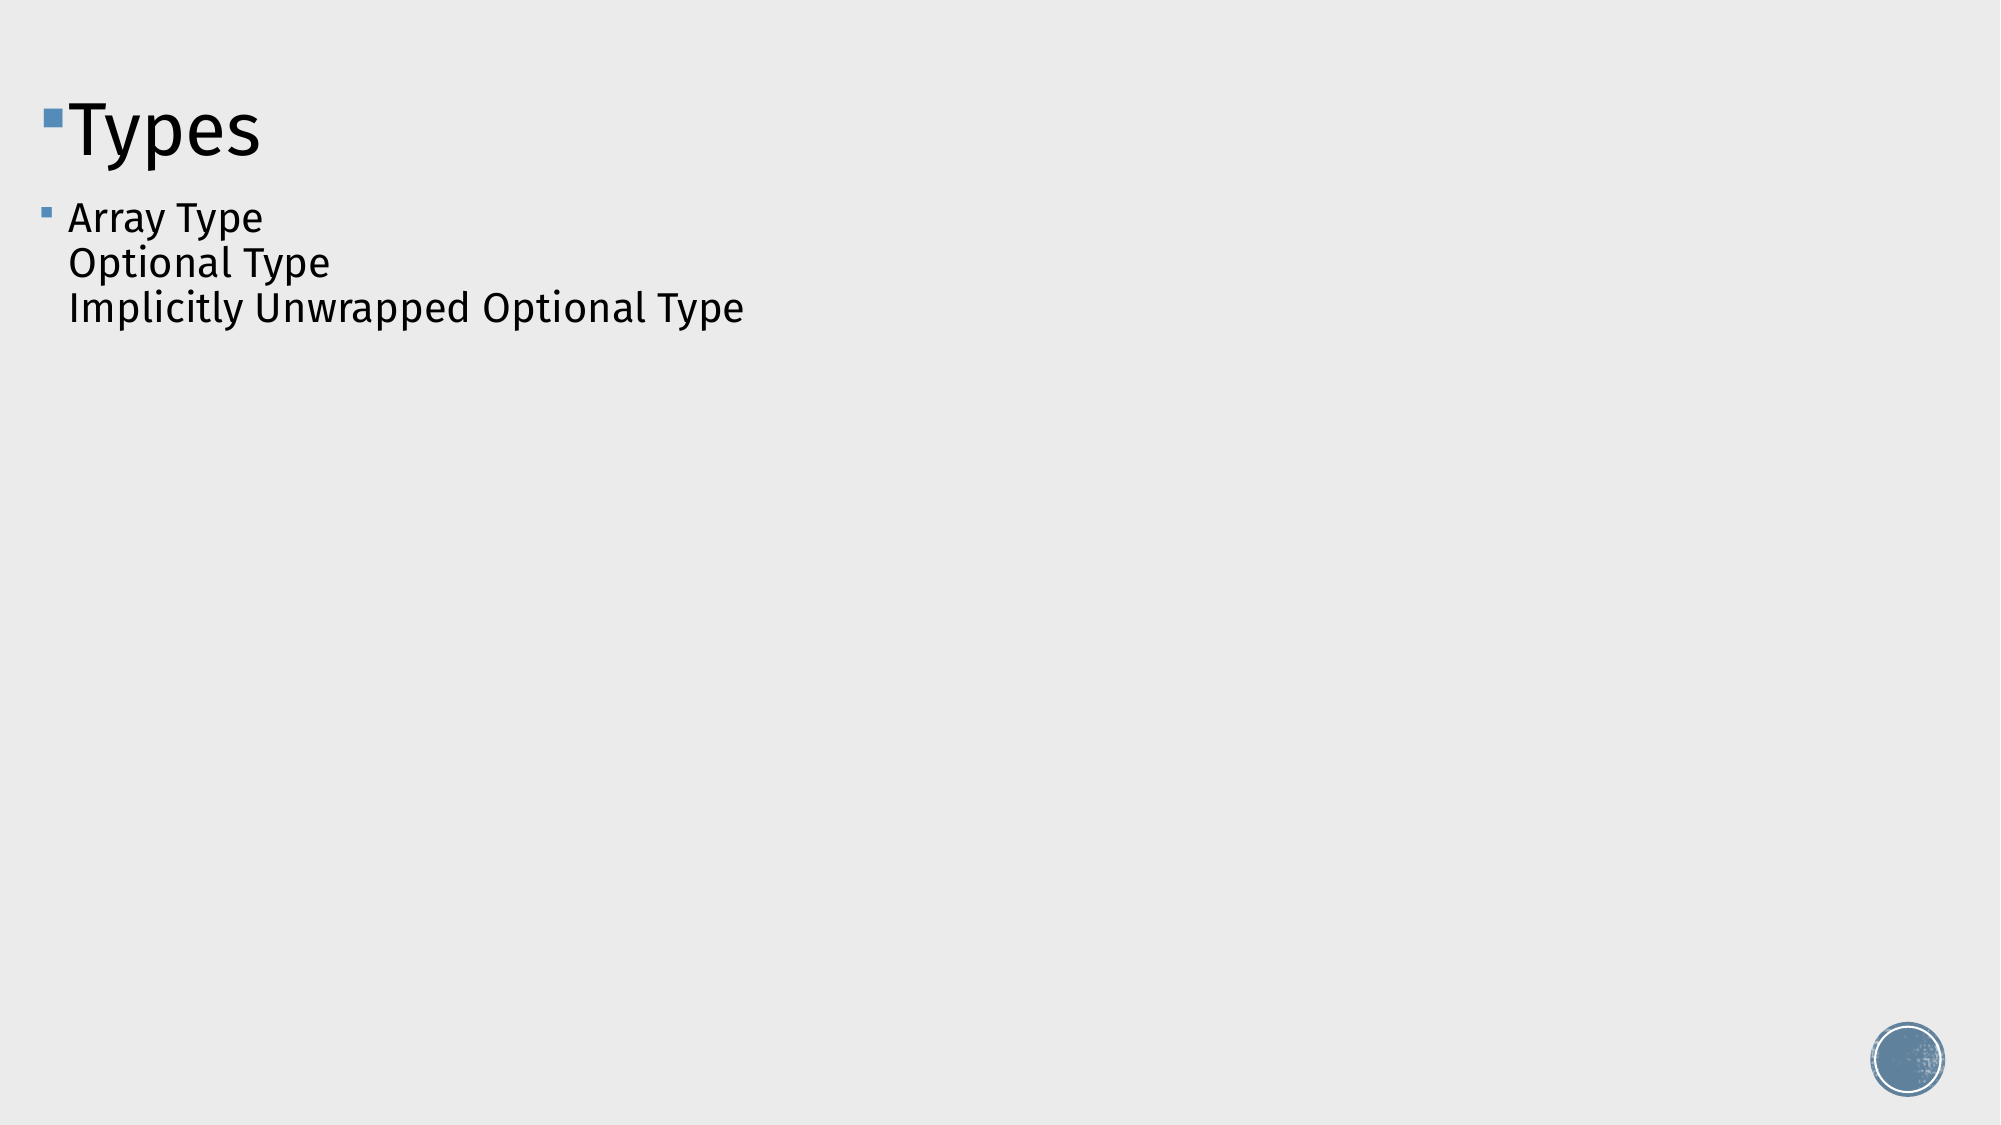

Types
Array Type
Optional Type
Implicitly Unwrapped Optional Type